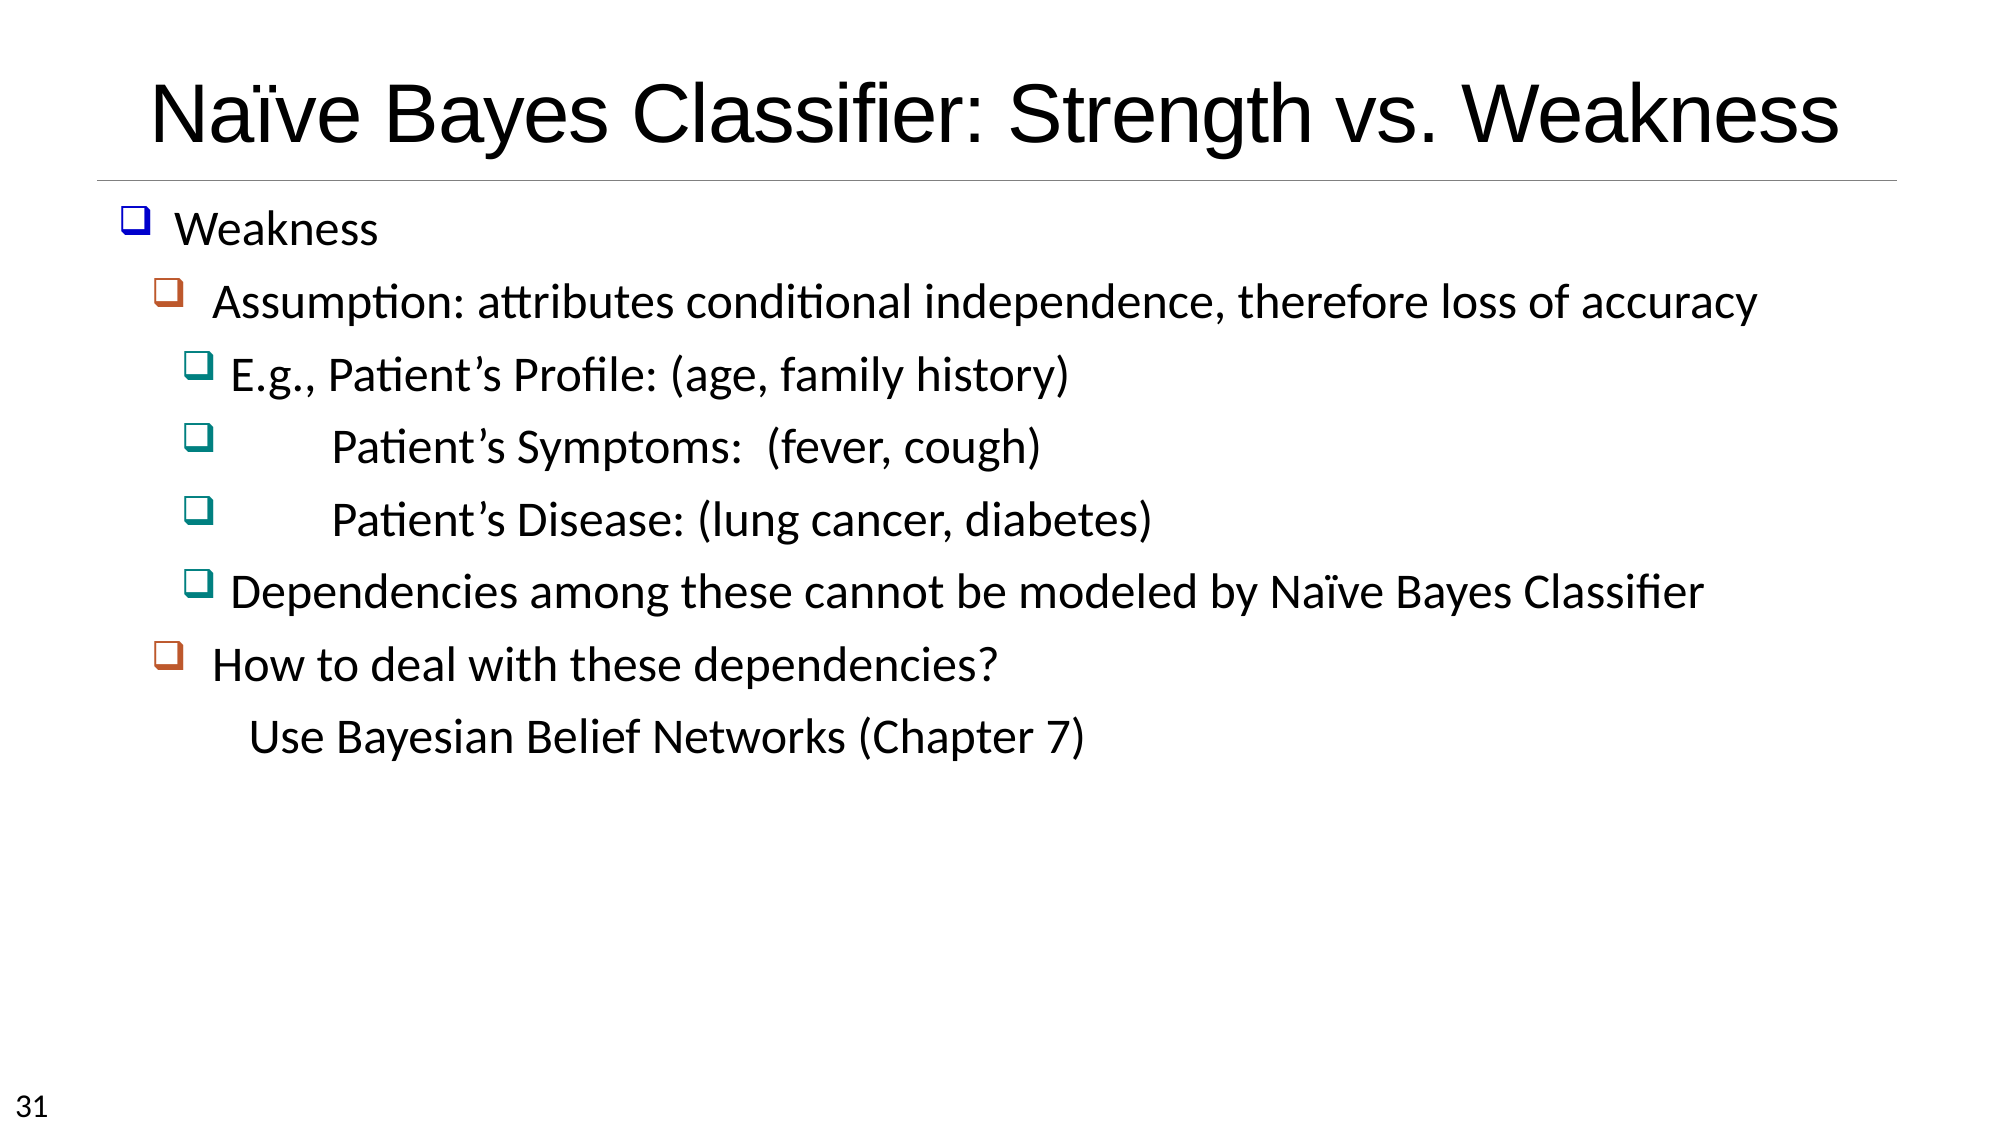

# Naïve Bayes Classifier: Strength vs. Weakness
Weakness
Assumption: attributes conditional independence, therefore loss of accuracy
E.g., Patient’s Profile: (age, family history)
         Patient’s Symptoms:  (fever, cough)
         Patient’s Disease: (lung cancer, diabetes)
Dependencies among these cannot be modeled by Naïve Bayes Classifier
How to deal with these dependencies?
      Use Bayesian Belief Networks (Chapter 7)